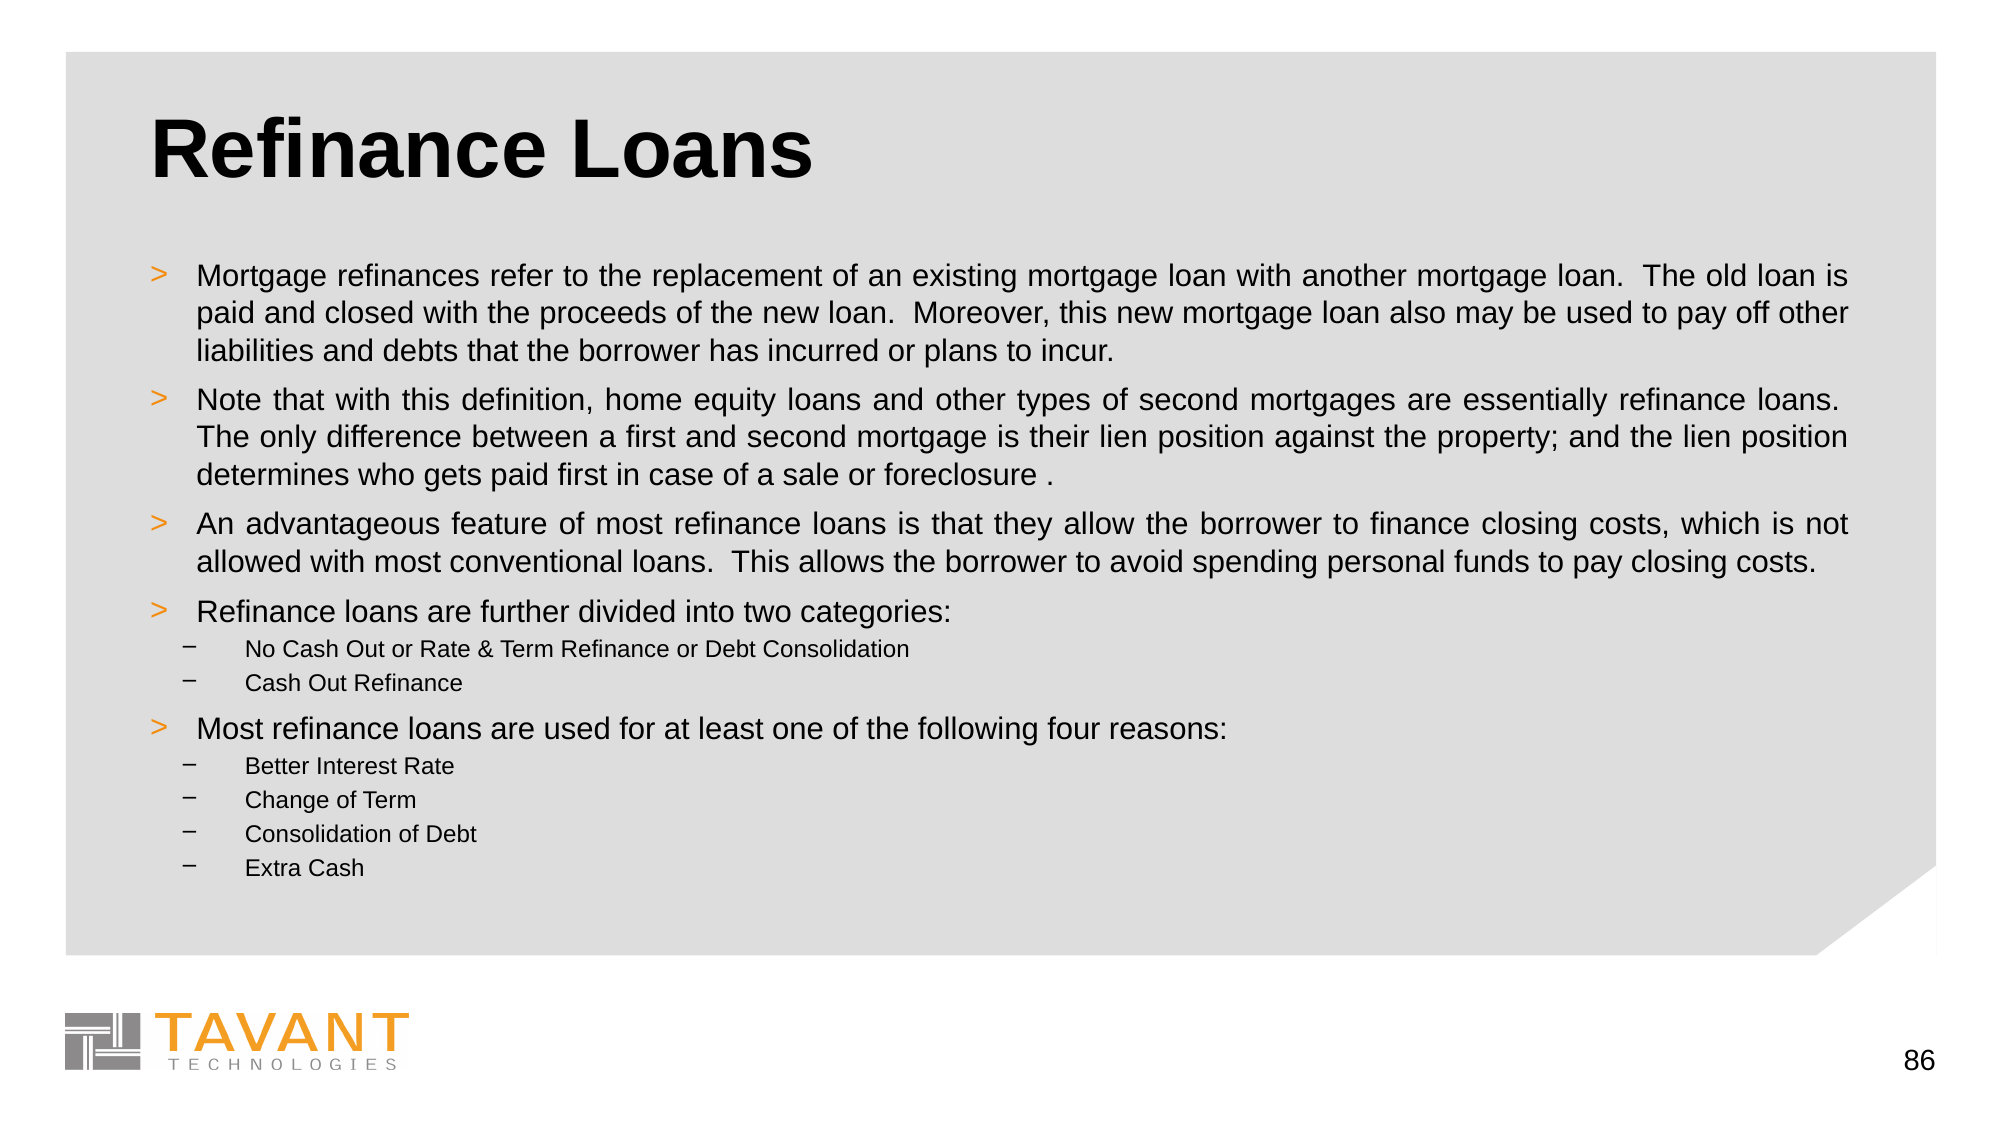

# Refinance Loans
Mortgage refinances refer to the replacement of an existing mortgage loan with another mortgage loan.  The old loan is paid and closed with the proceeds of the new loan.  Moreover, this new mortgage loan also may be used to pay off other liabilities and debts that the borrower has incurred or plans to incur.
Note that with this definition, home equity loans and other types of second mortgages are essentially refinance loans.  The only difference between a first and second mortgage is their lien position against the property; and the lien position determines who gets paid first in case of a sale or foreclosure .
An advantageous feature of most refinance loans is that they allow the borrower to finance closing costs, which is not allowed with most conventional loans.  This allows the borrower to avoid spending personal funds to pay closing costs.
Refinance loans are further divided into two categories:
No Cash Out or Rate & Term Refinance or Debt Consolidation
Cash Out Refinance
Most refinance loans are used for at least one of the following four reasons:
Better Interest Rate
Change of Term
Consolidation of Debt
Extra Cash
86